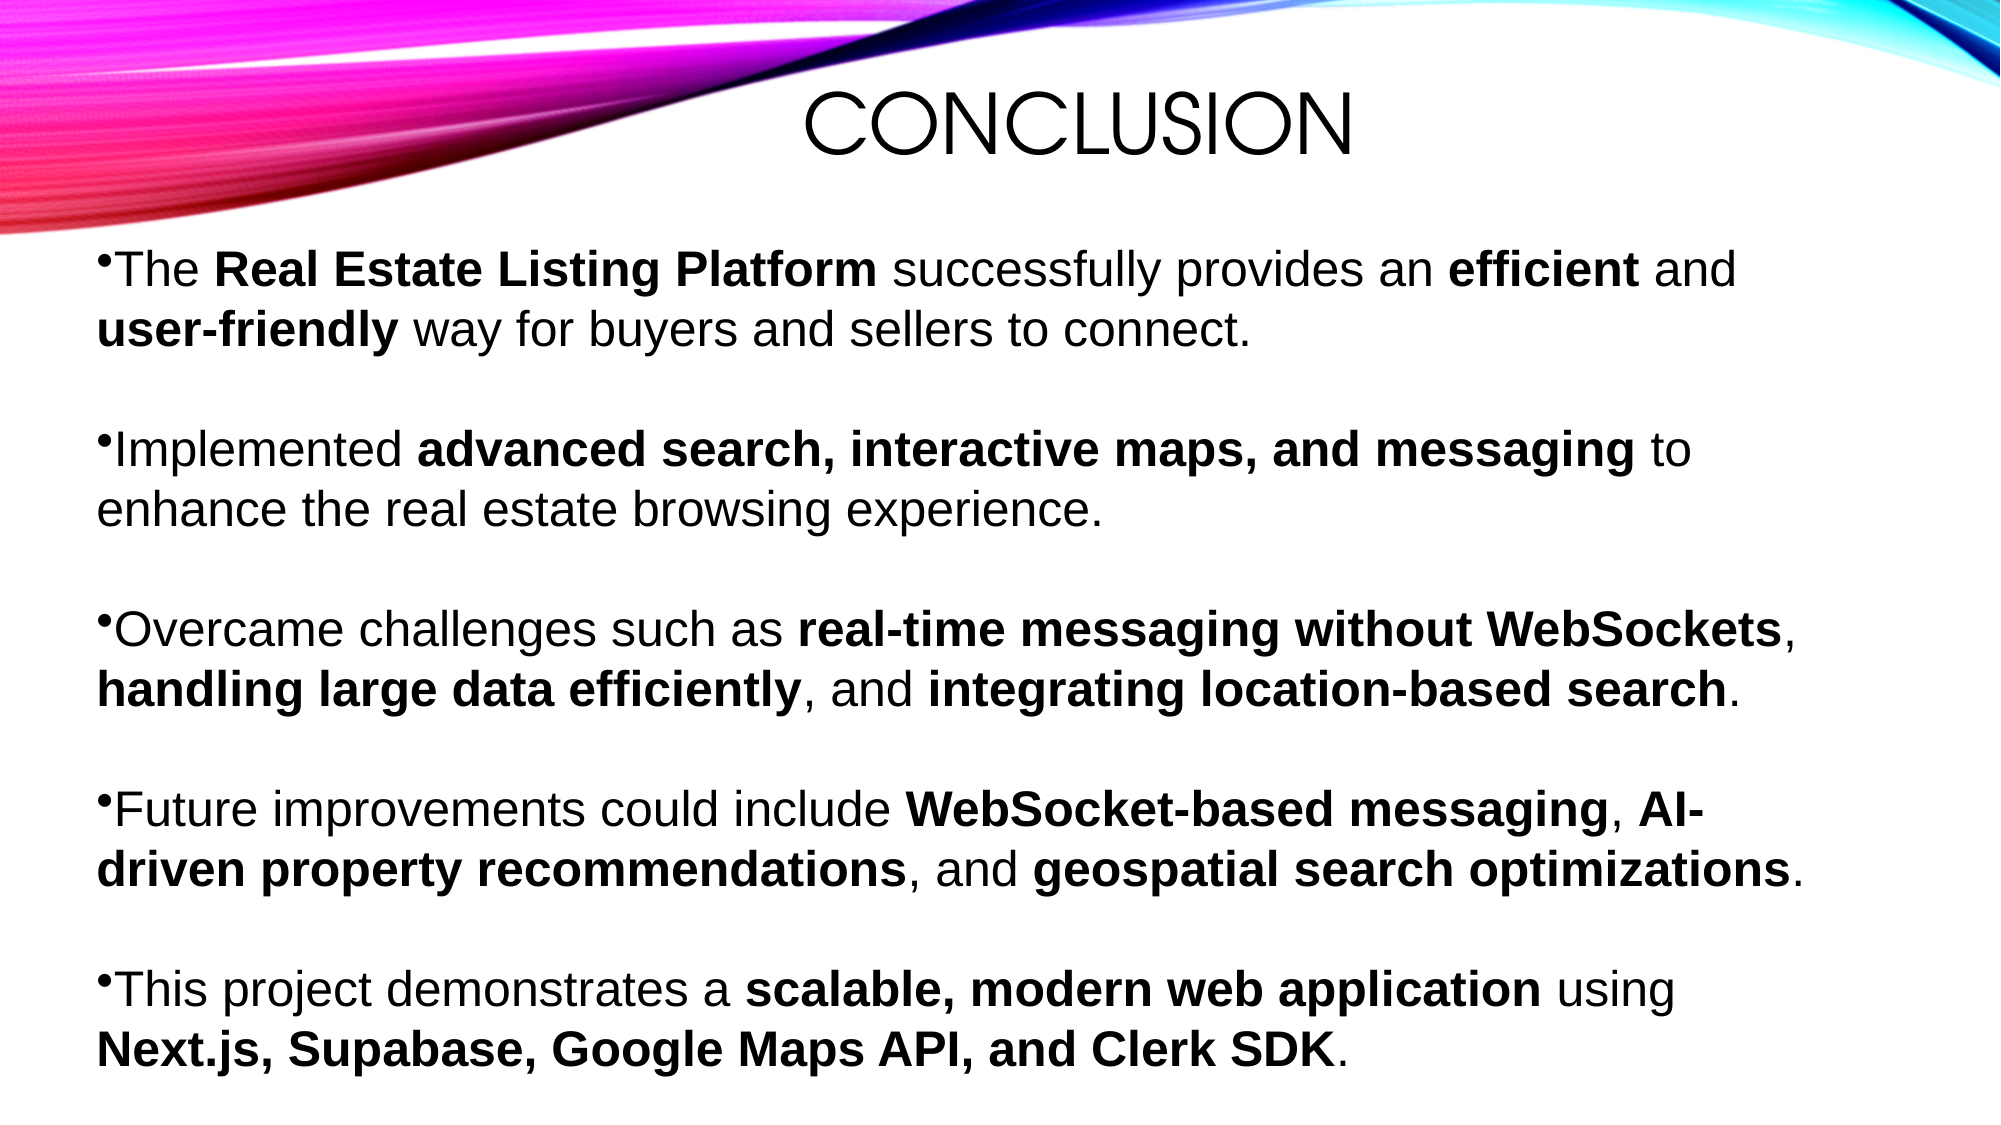

# Conclusion
The Real Estate Listing Platform successfully provides an efficient and user-friendly way for buyers and sellers to connect.

Implemented advanced search, interactive maps, and messaging to enhance the real estate browsing experience.

Overcame challenges such as real-time messaging without WebSockets, handling large data efficiently, and integrating location-based search.

Future improvements could include WebSocket-based messaging, AI-driven property recommendations, and geospatial search optimizations.

This project demonstrates a scalable, modern web application using Next.js, Supabase, Google Maps API, and Clerk SDK.